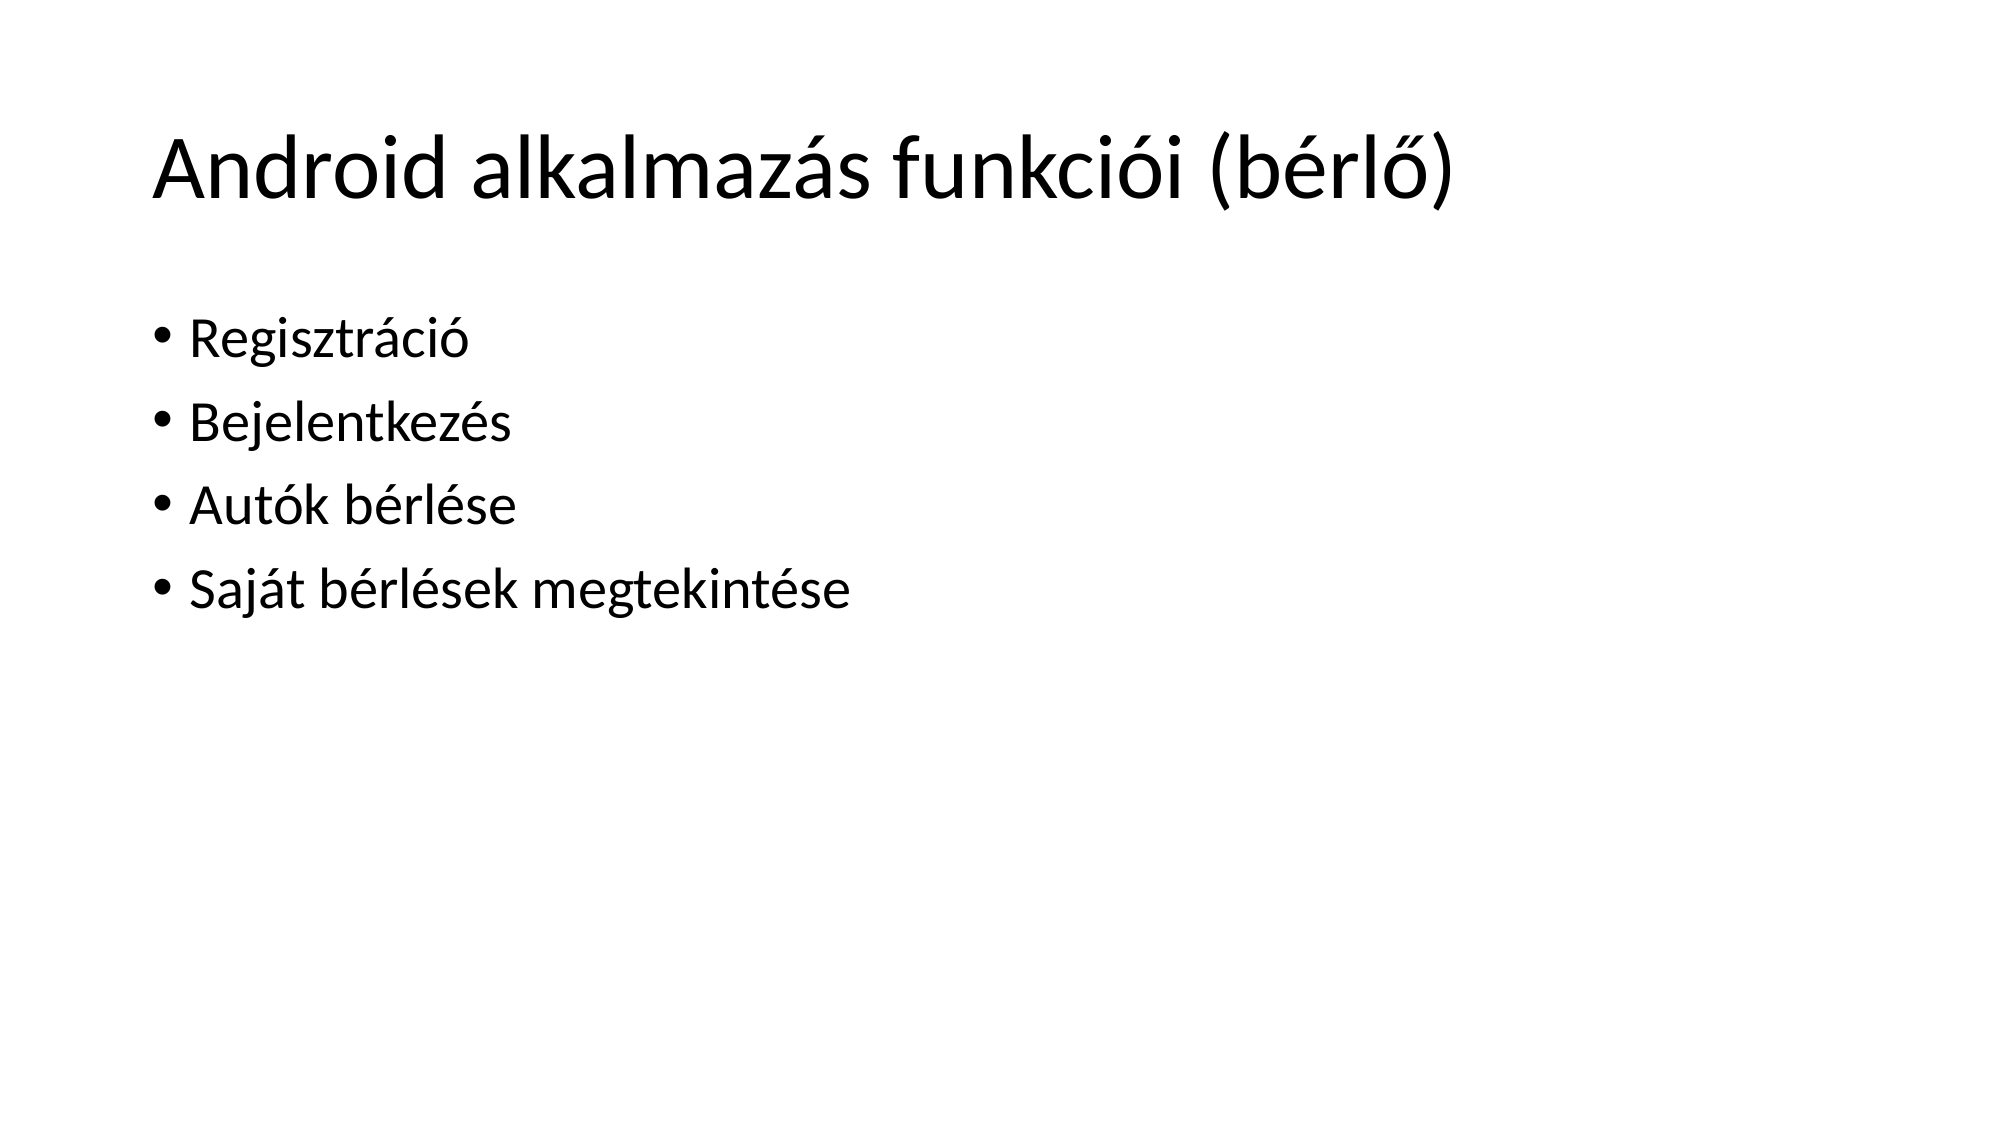

# Android alkalmazás funkciói (bérlő)
Regisztráció
Bejelentkezés
Autók bérlése
Saját bérlések megtekintése